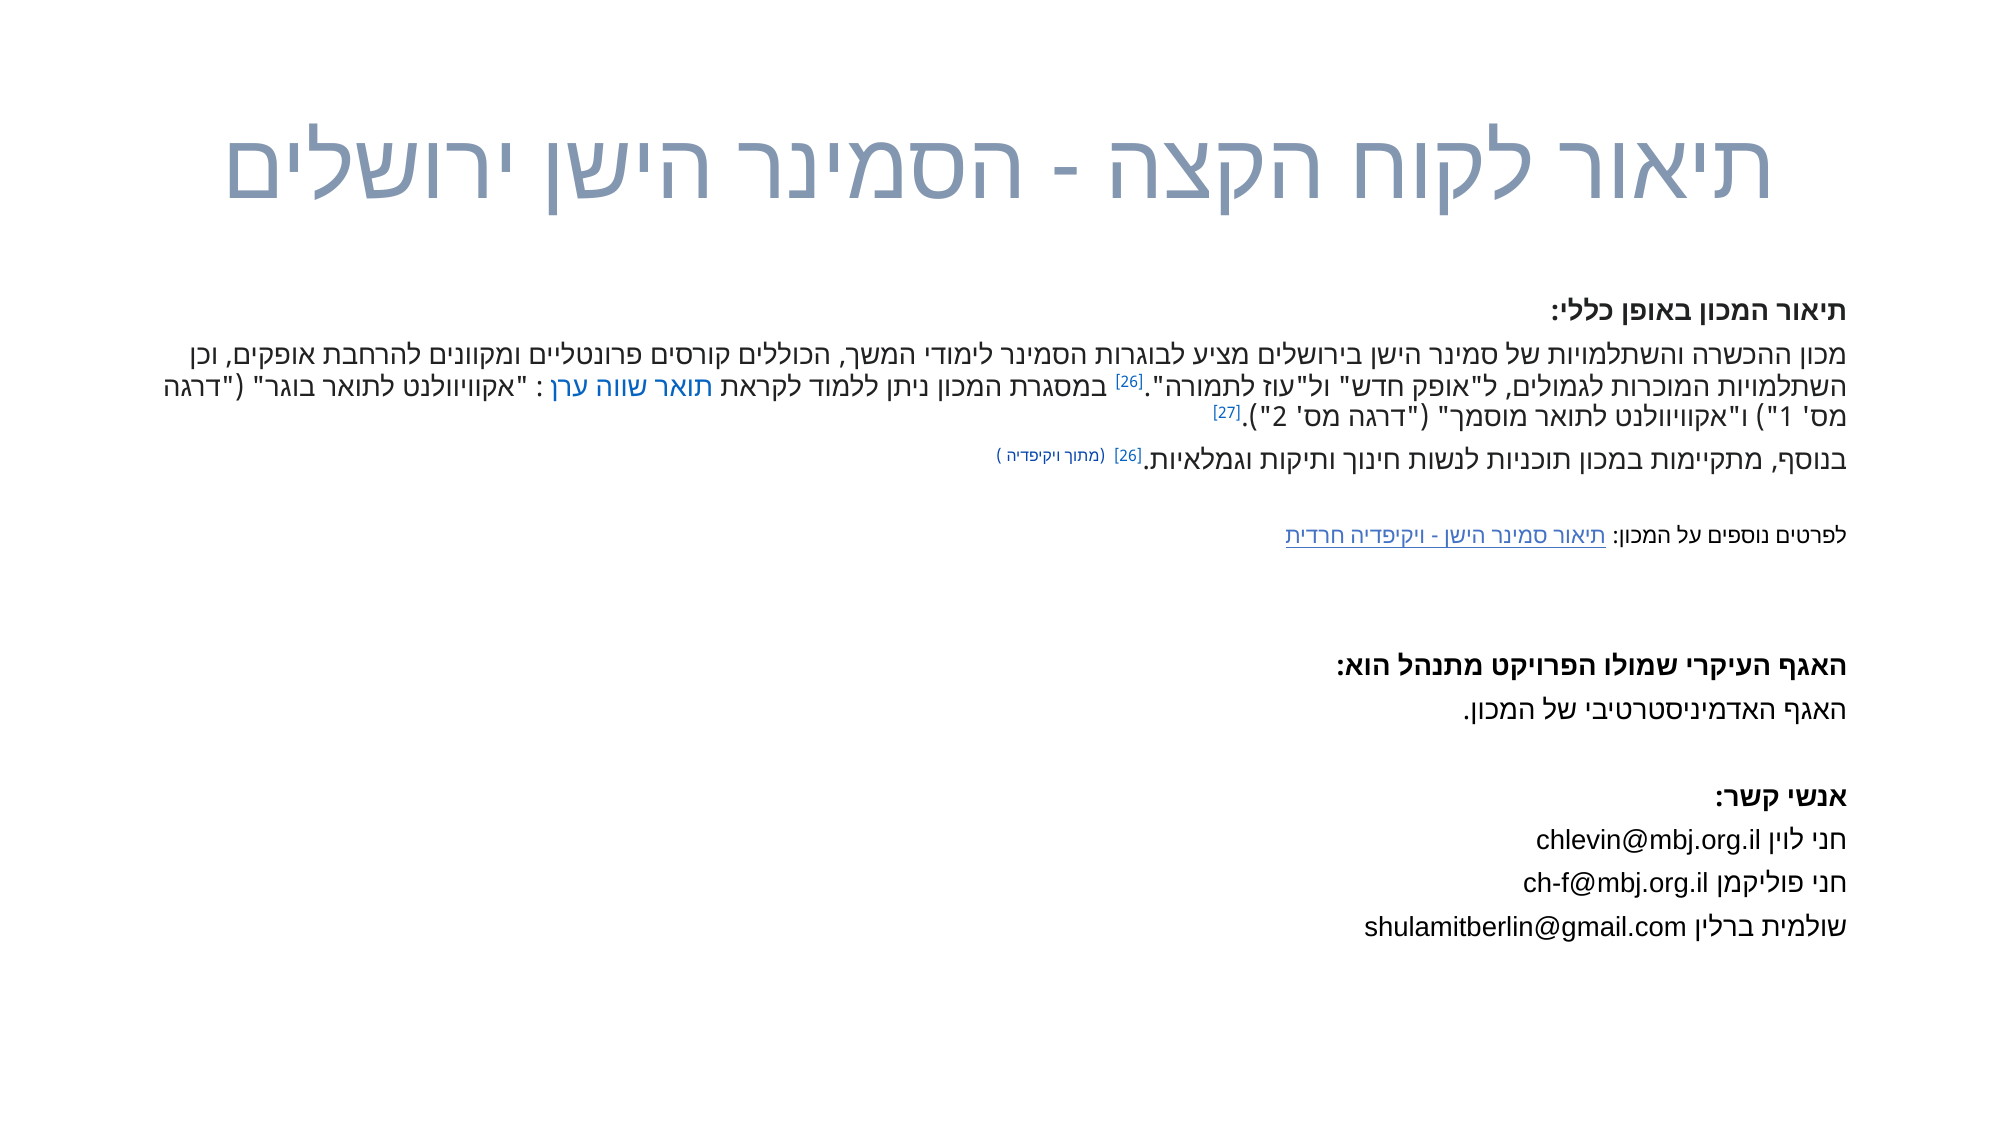

# תיאור לקוח הקצה - הסמינר הישן ירושלים

תיאור המכון באופן כללי:
מכון ההכשרה והשתלמויות של סמינר הישן בירושלים מציע לבוגרות הסמינר לימודי המשך, הכוללים קורסים פרונטליים ומקוונים להרחבת אופקים, וכן השתלמויות המוכרות לגמולים, ל"אופק חדש" ול"עוז לתמורה".[26] במסגרת המכון ניתן ללמוד לקראת תואר שווה ערך: "אקוויוולנט לתואר בוגר" ("דרגה מס' 1") ו"אקוויוולנט לתואר מוסמך" ("דרגה מס' 2").[27]
בנוסף, מתקיימות במכון תוכניות לנשות חינוך ותיקות וגמלאיות.[26]  (מתוך ויקיפדיה )

לפרטים נוספים על המכון: תיאור סמינר הישן - ויקיפדיה חרדית

האגף העיקרי שמולו הפרויקט מתנהל הוא:
האגף האדמיניסטרטיבי של המכון.

אנשי קשר:
חני לוין chlevin@mbj.org.il
חני פוליקמן ch-f@mbj.org.il
שולמית ברלין shulamitberlin@gmail.com